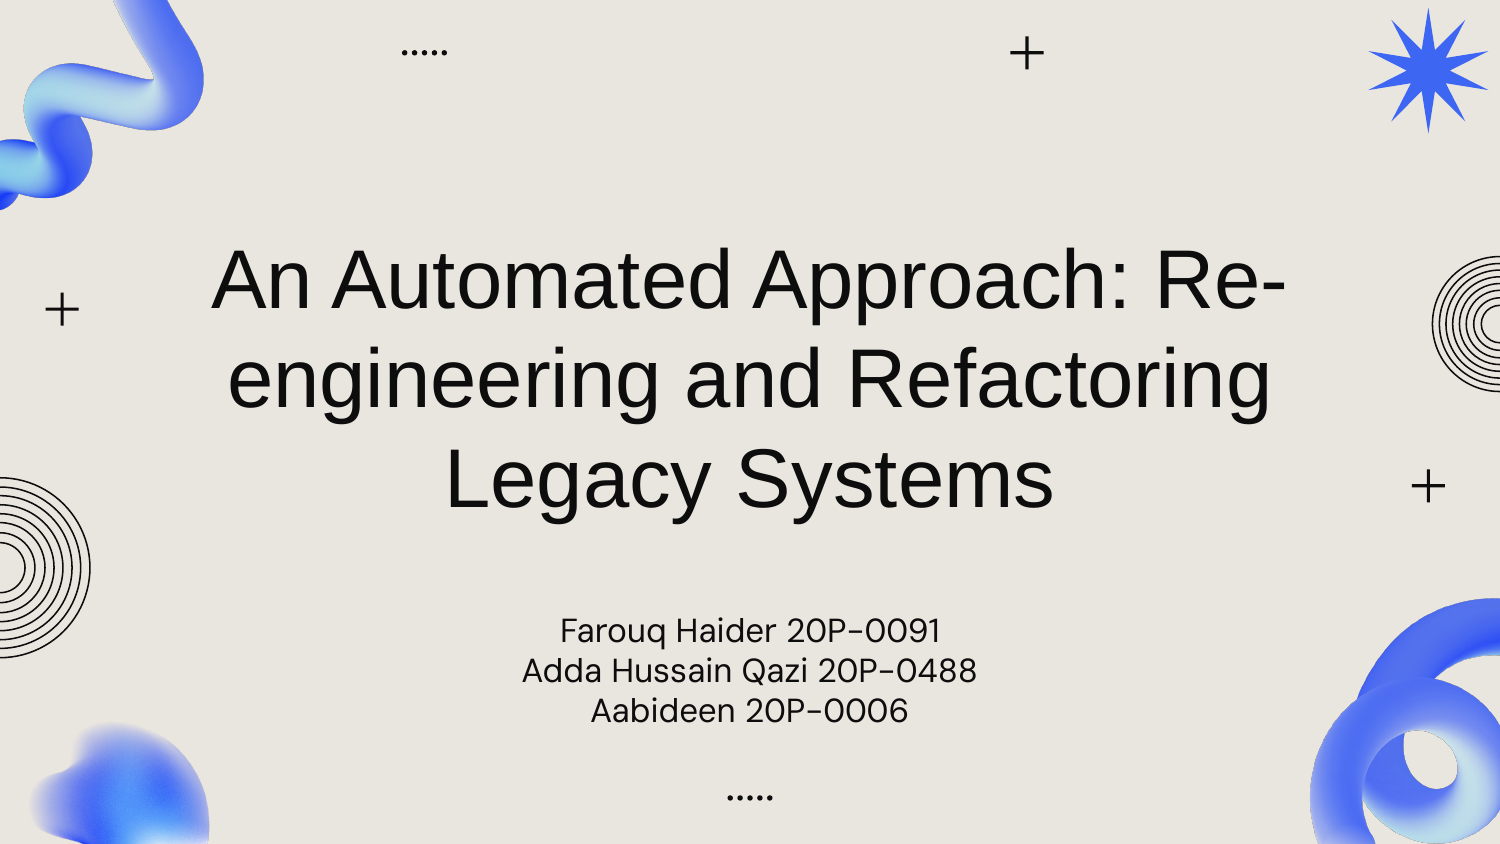

# An Automated Approach: Re-engineering and Refactoring Legacy Systems
Farouq Haider 20P-0091
Adda Hussain Qazi 20P-0488
Aabideen 20P-0006